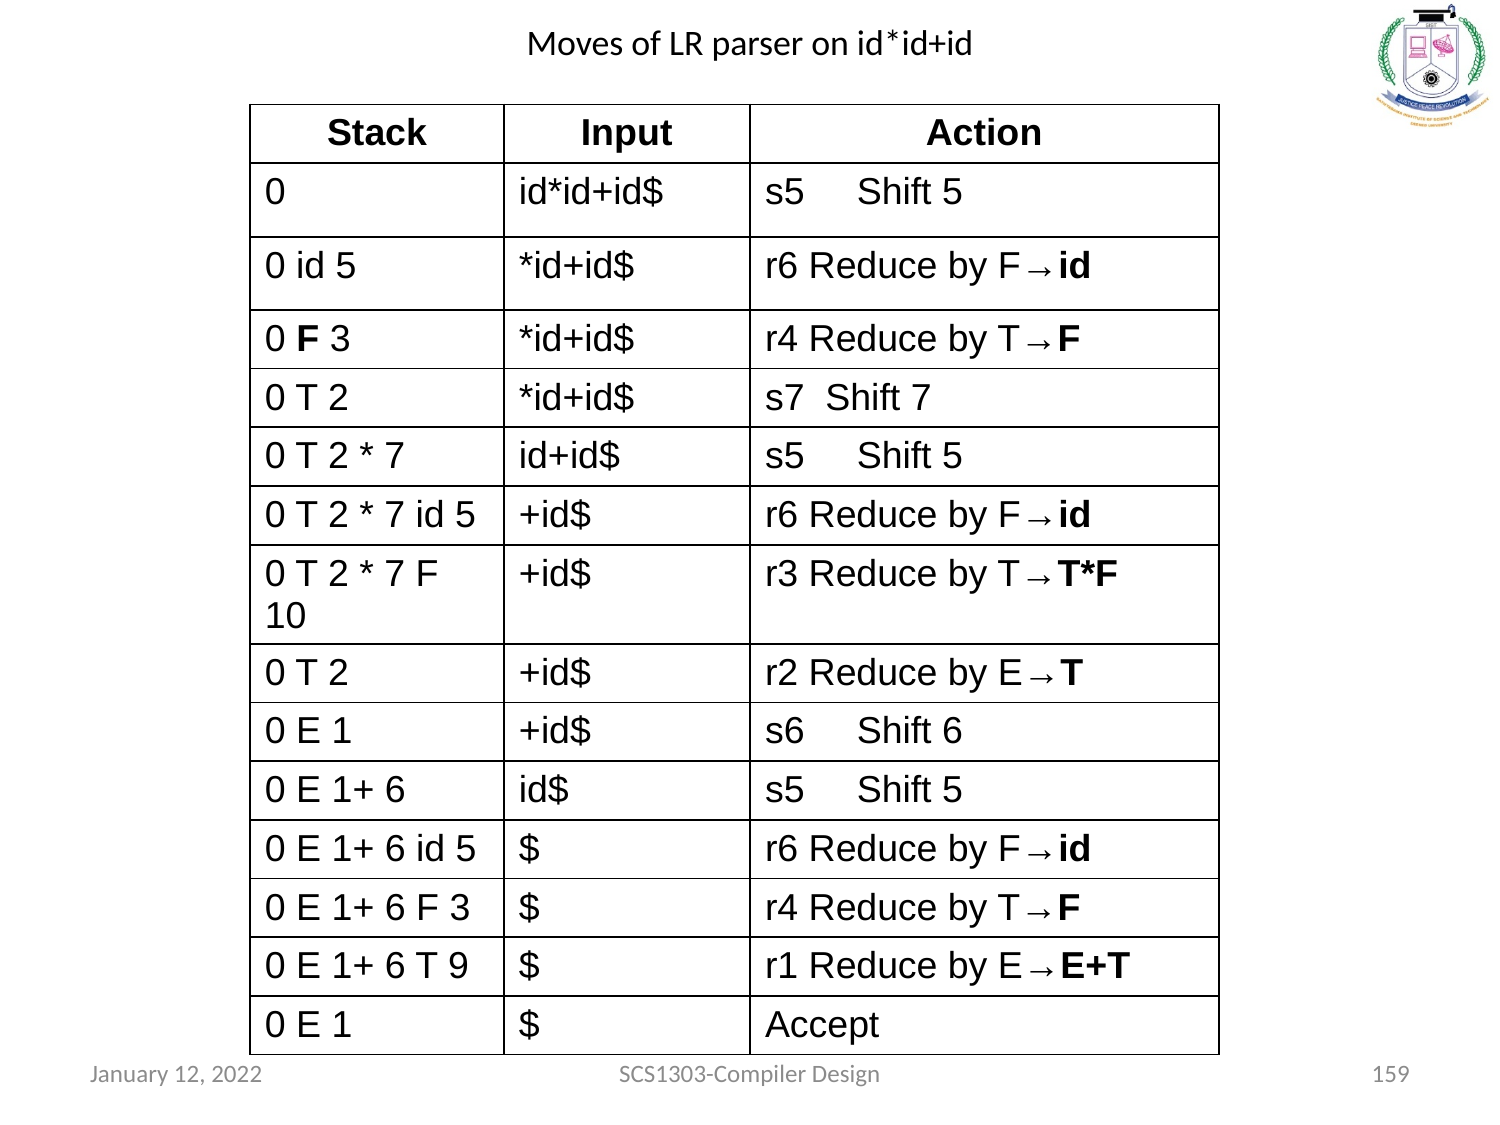

# Moves of LR parser on id*id+id
| Stack | Input | Action |
| --- | --- | --- |
| 0 | id\*id+id$ | s5 Shift 5 |
| 0 id 5 | \*id+id$ | r6 Reduce by F→id |
| 0 F 3 | \*id+id$ | r4 Reduce by T→F |
| 0 T 2 | \*id+id$ | s7 Shift 7 |
| 0 T 2 \* 7 | id+id$ | s5 Shift 5 |
| 0 T 2 \* 7 id 5 | +id$ | r6 Reduce by F→id |
| 0 T 2 \* 7 F 10 | +id$ | r3 Reduce by T→T\*F |
| 0 T 2 | +id$ | r2 Reduce by E→T |
| 0 E 1 | +id$ | s6 Shift 6 |
| 0 E 1+ 6 | id$ | s5 Shift 5 |
| 0 E 1+ 6 id 5 | $ | r6 Reduce by F→id |
| 0 E 1+ 6 F 3 | $ | r4 Reduce by T→F |
| 0 E 1+ 6 T 9 | $ | r1 Reduce by E→E+T |
| 0 E 1 | $ | Accept |
January 12, 2022
SCS1303-Compiler Design
159